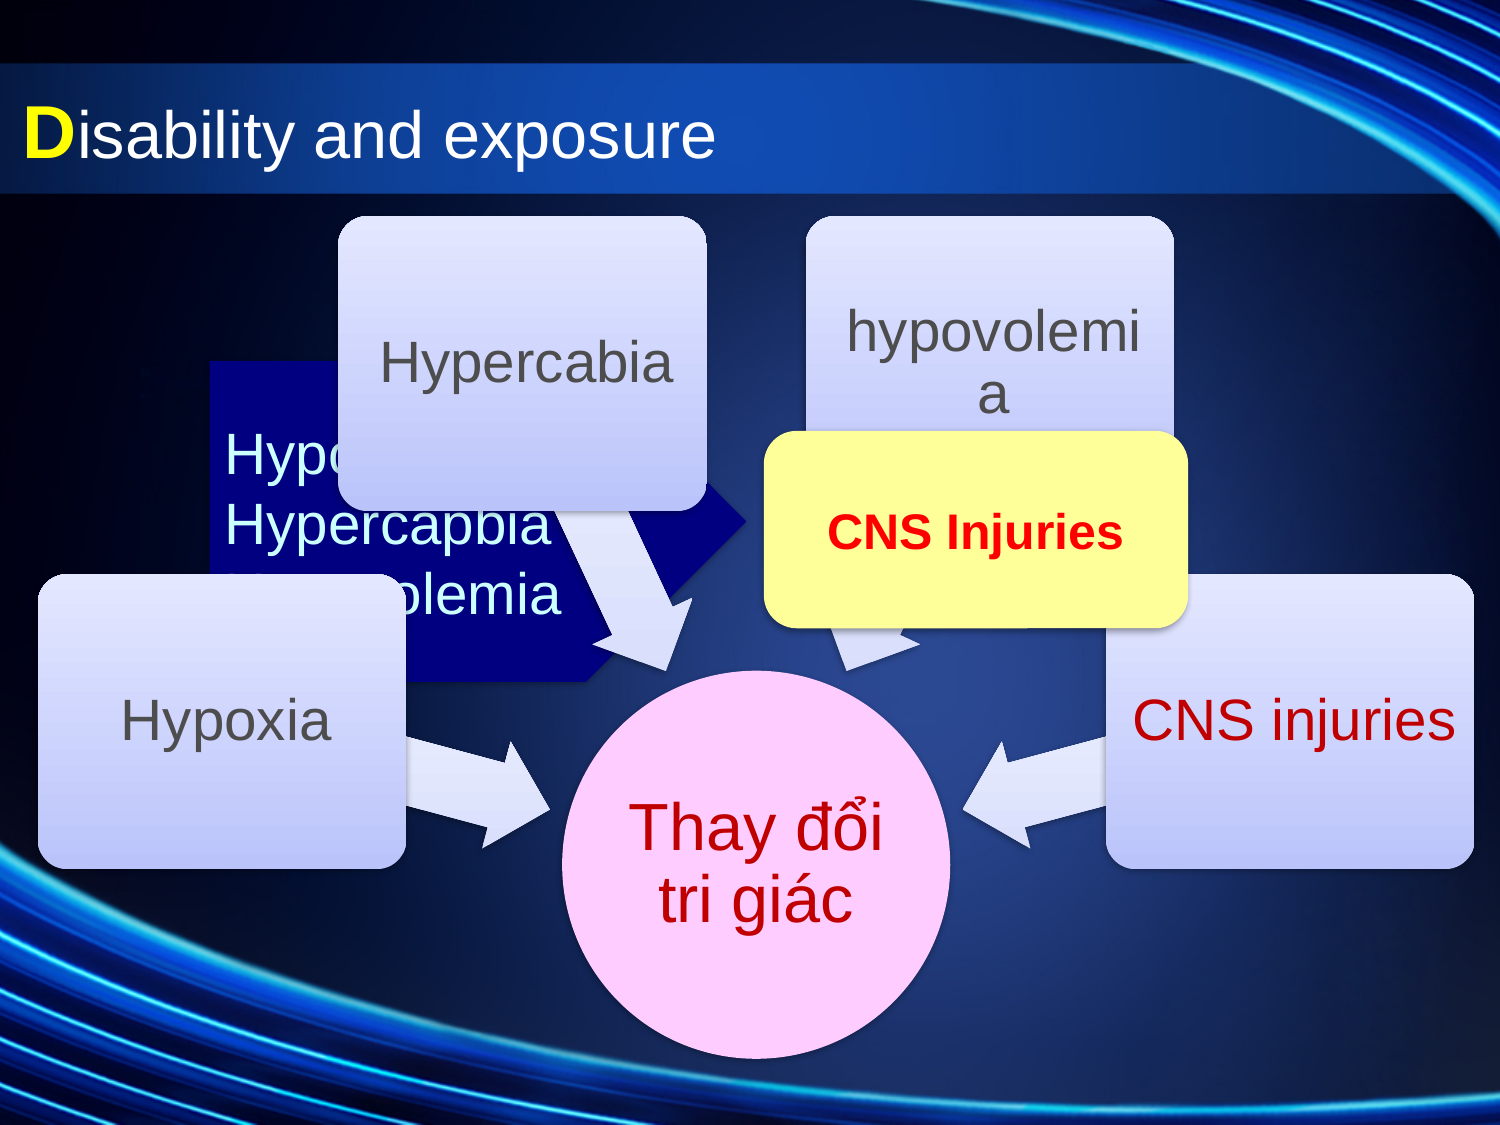

# Disability and exposure
Thay đổi tri giác
Hypoxia
Hypercabia
hypovolemia
CNS injuries
Hypoxia
Hypercapbia
Hypovolemia
CNS Injuries